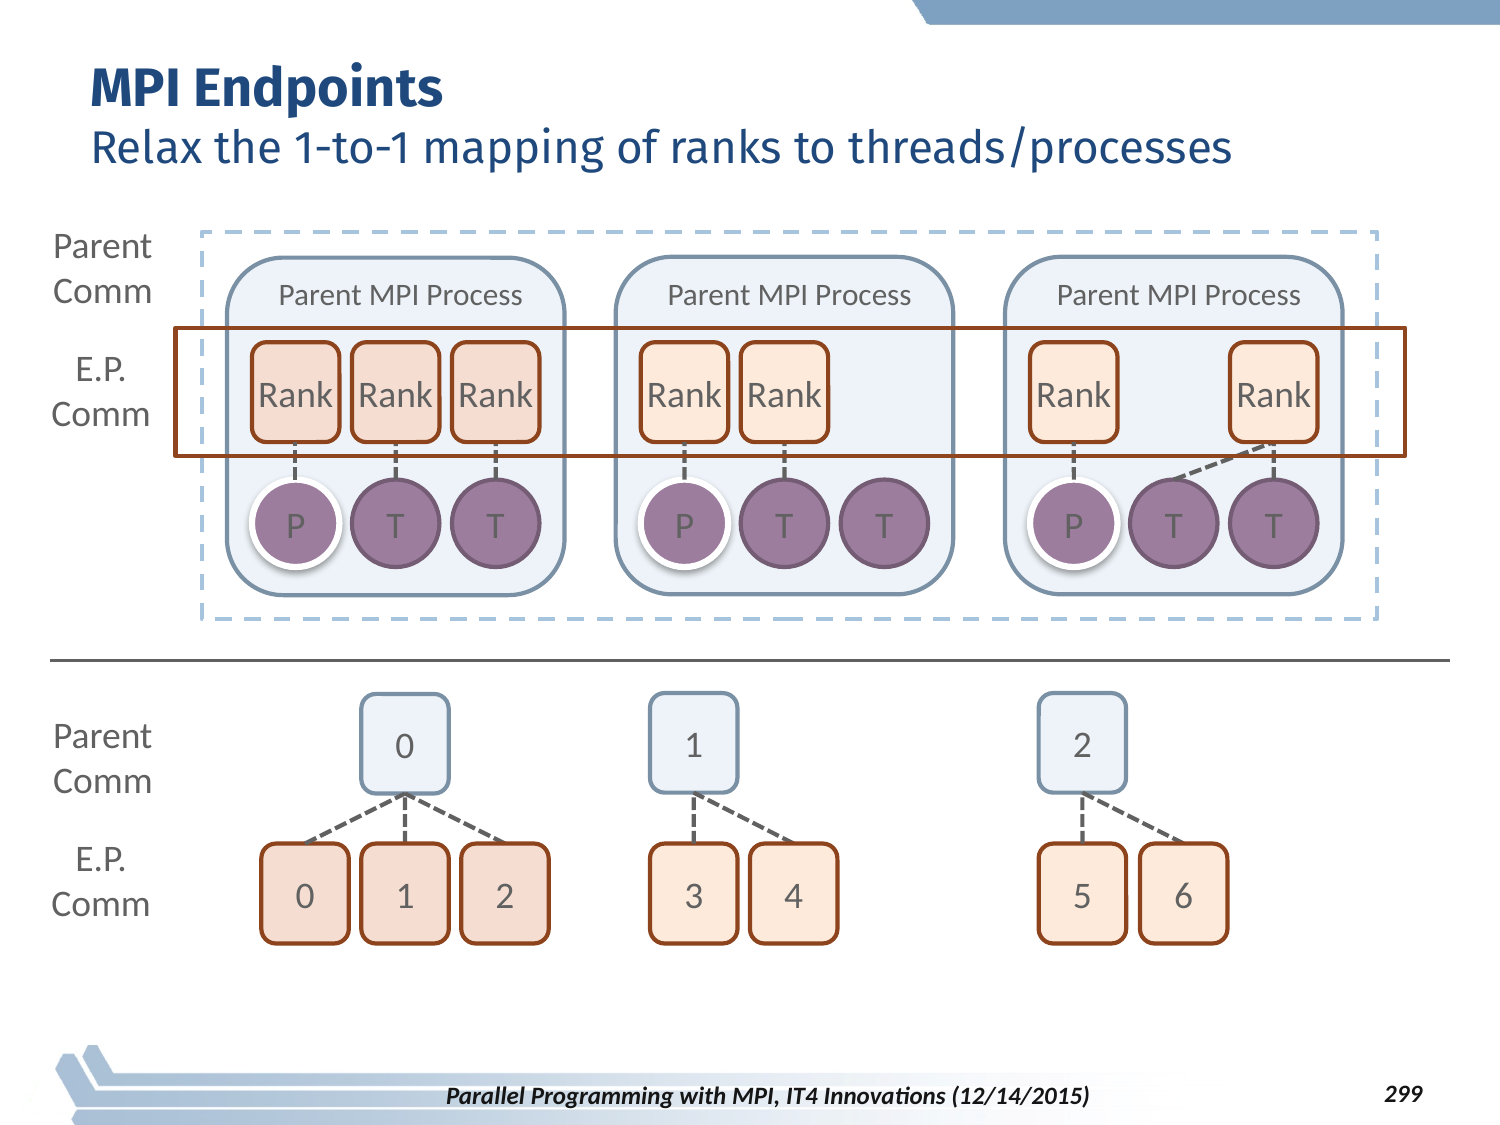

# MPI Endpoints Relax the 1-to-1 mapping of ranks to threads/processes
Parent
Comm

Parent MPI Process
Parent MPI Process
Parent MPI Process

E.P.
Comm
Rank
Rank
Rank
Rank
Rank
Rank
Rank
P
T
T
P
T
T
P
T
T
1
2
0
Parent
Comm
E.P.
Comm
3
4
5
6
0
1
2
299
Parallel Programming with MPI, IT4 Innovations (12/14/2015)